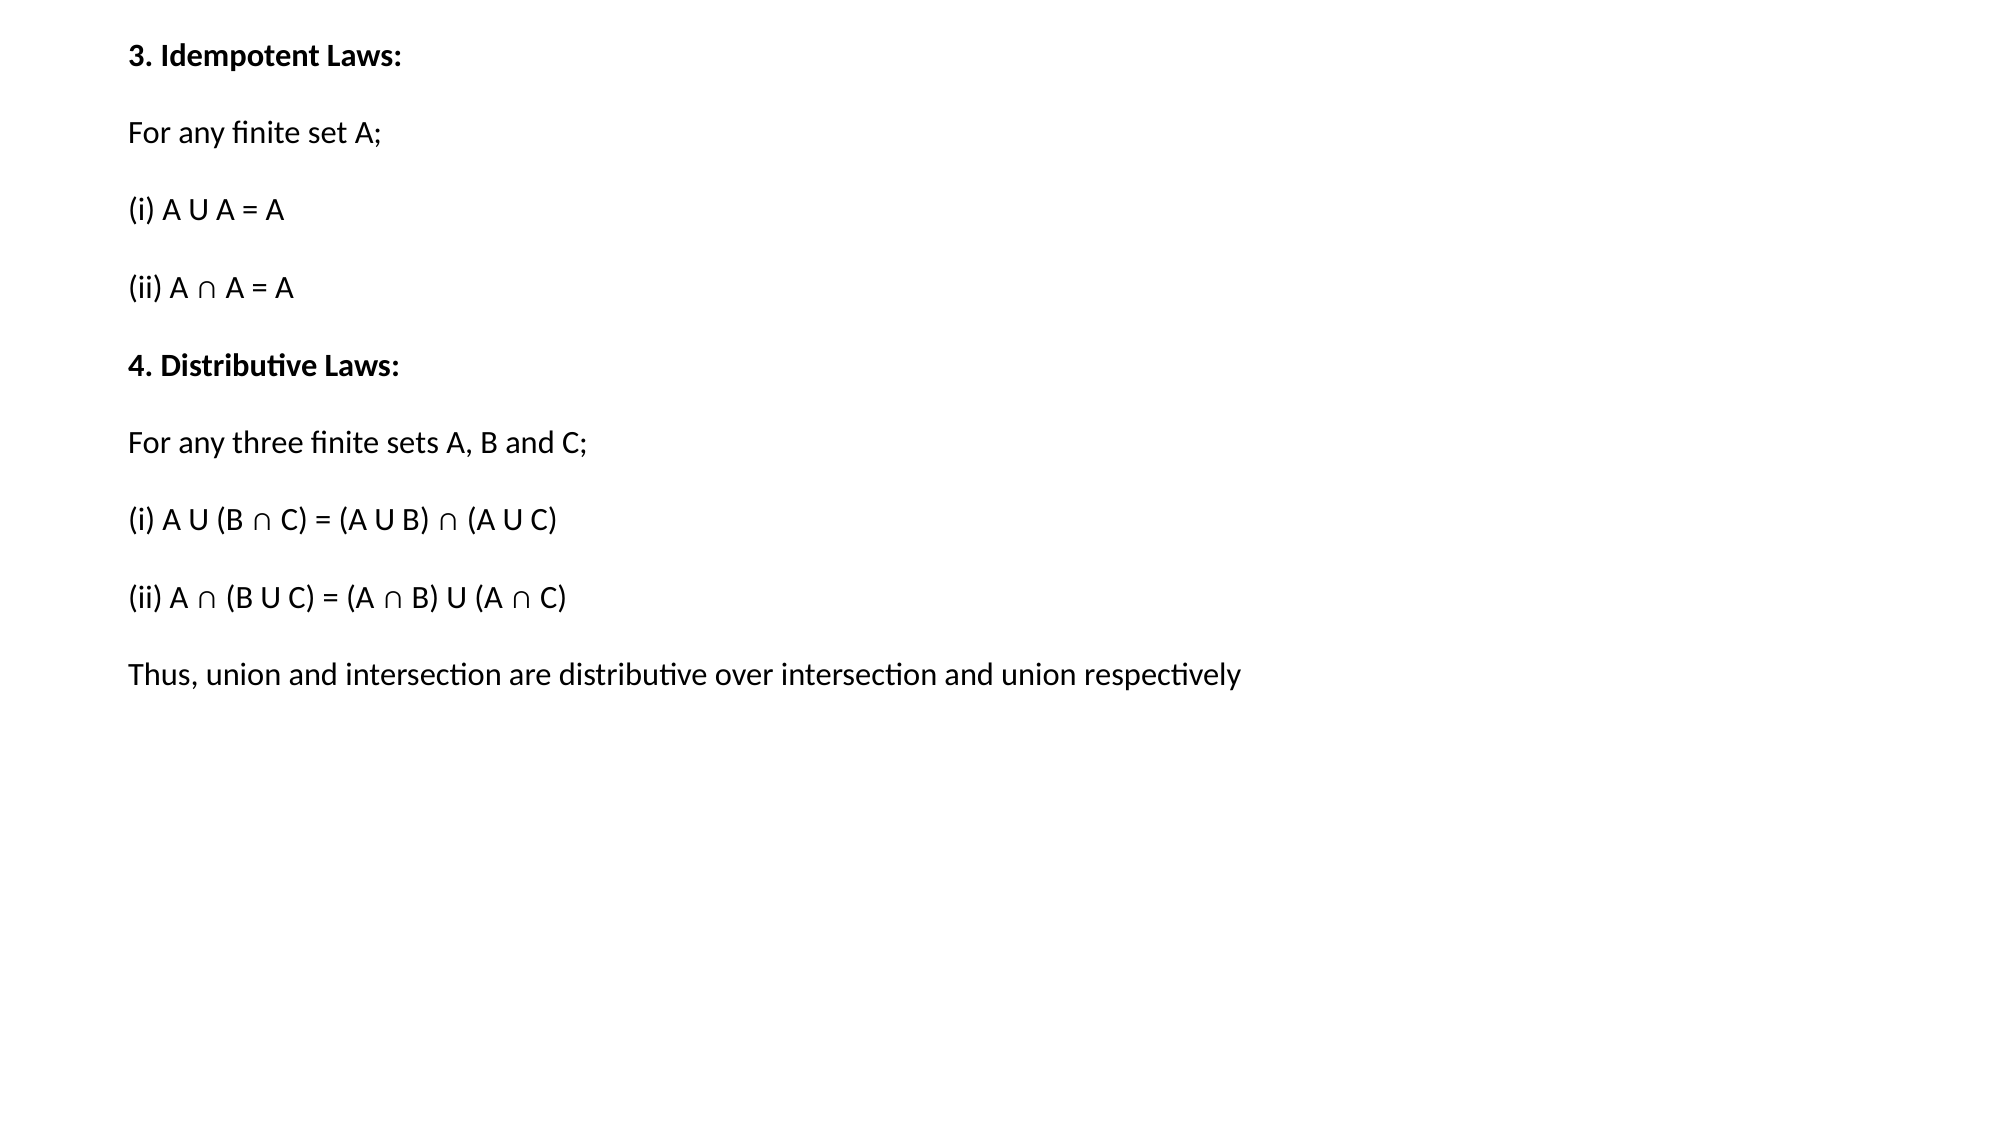

3. Idempotent Laws:
For any finite set A;
(i) A U A = A
(ii) A ∩ A = A
4. Distributive Laws:
For any three finite sets A, B and C;
(i) A U (B ∩ C) = (A U B) ∩ (A U C)
(ii) A ∩ (B U C) = (A ∩ B) U (A ∩ C)
Thus, union and intersection are distributive over intersection and union respectively